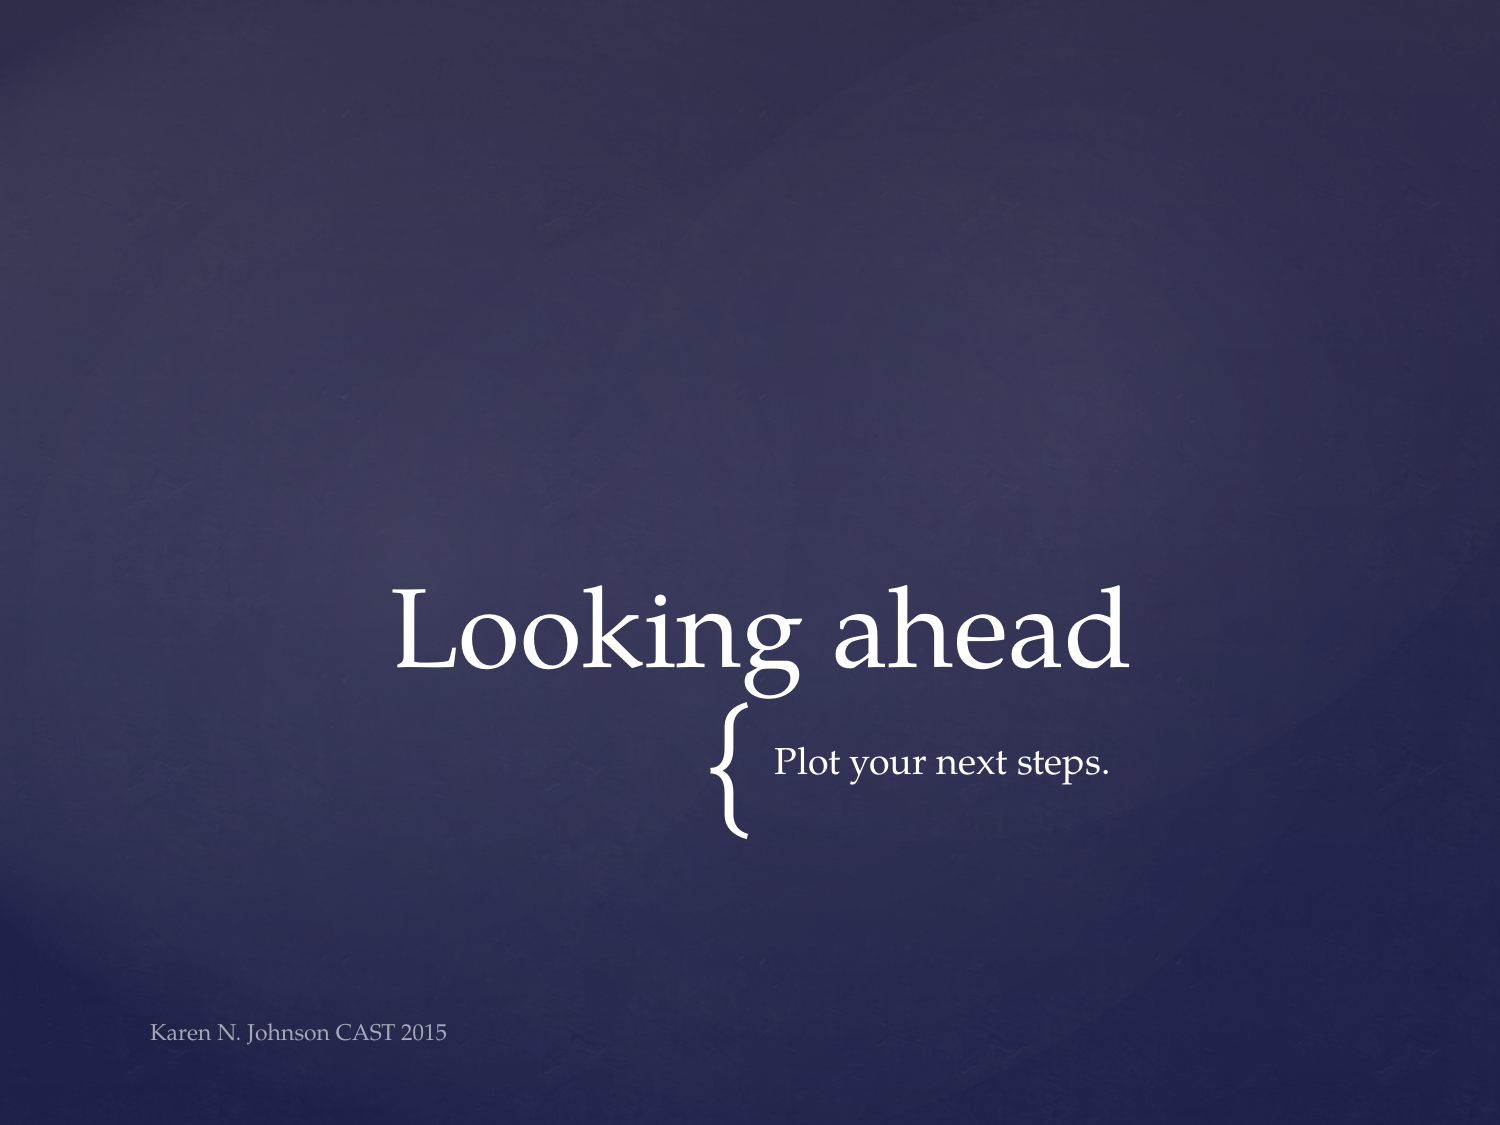

# Looking ahead
 Plot your next steps.
Karen N. Johnson CAST 2015